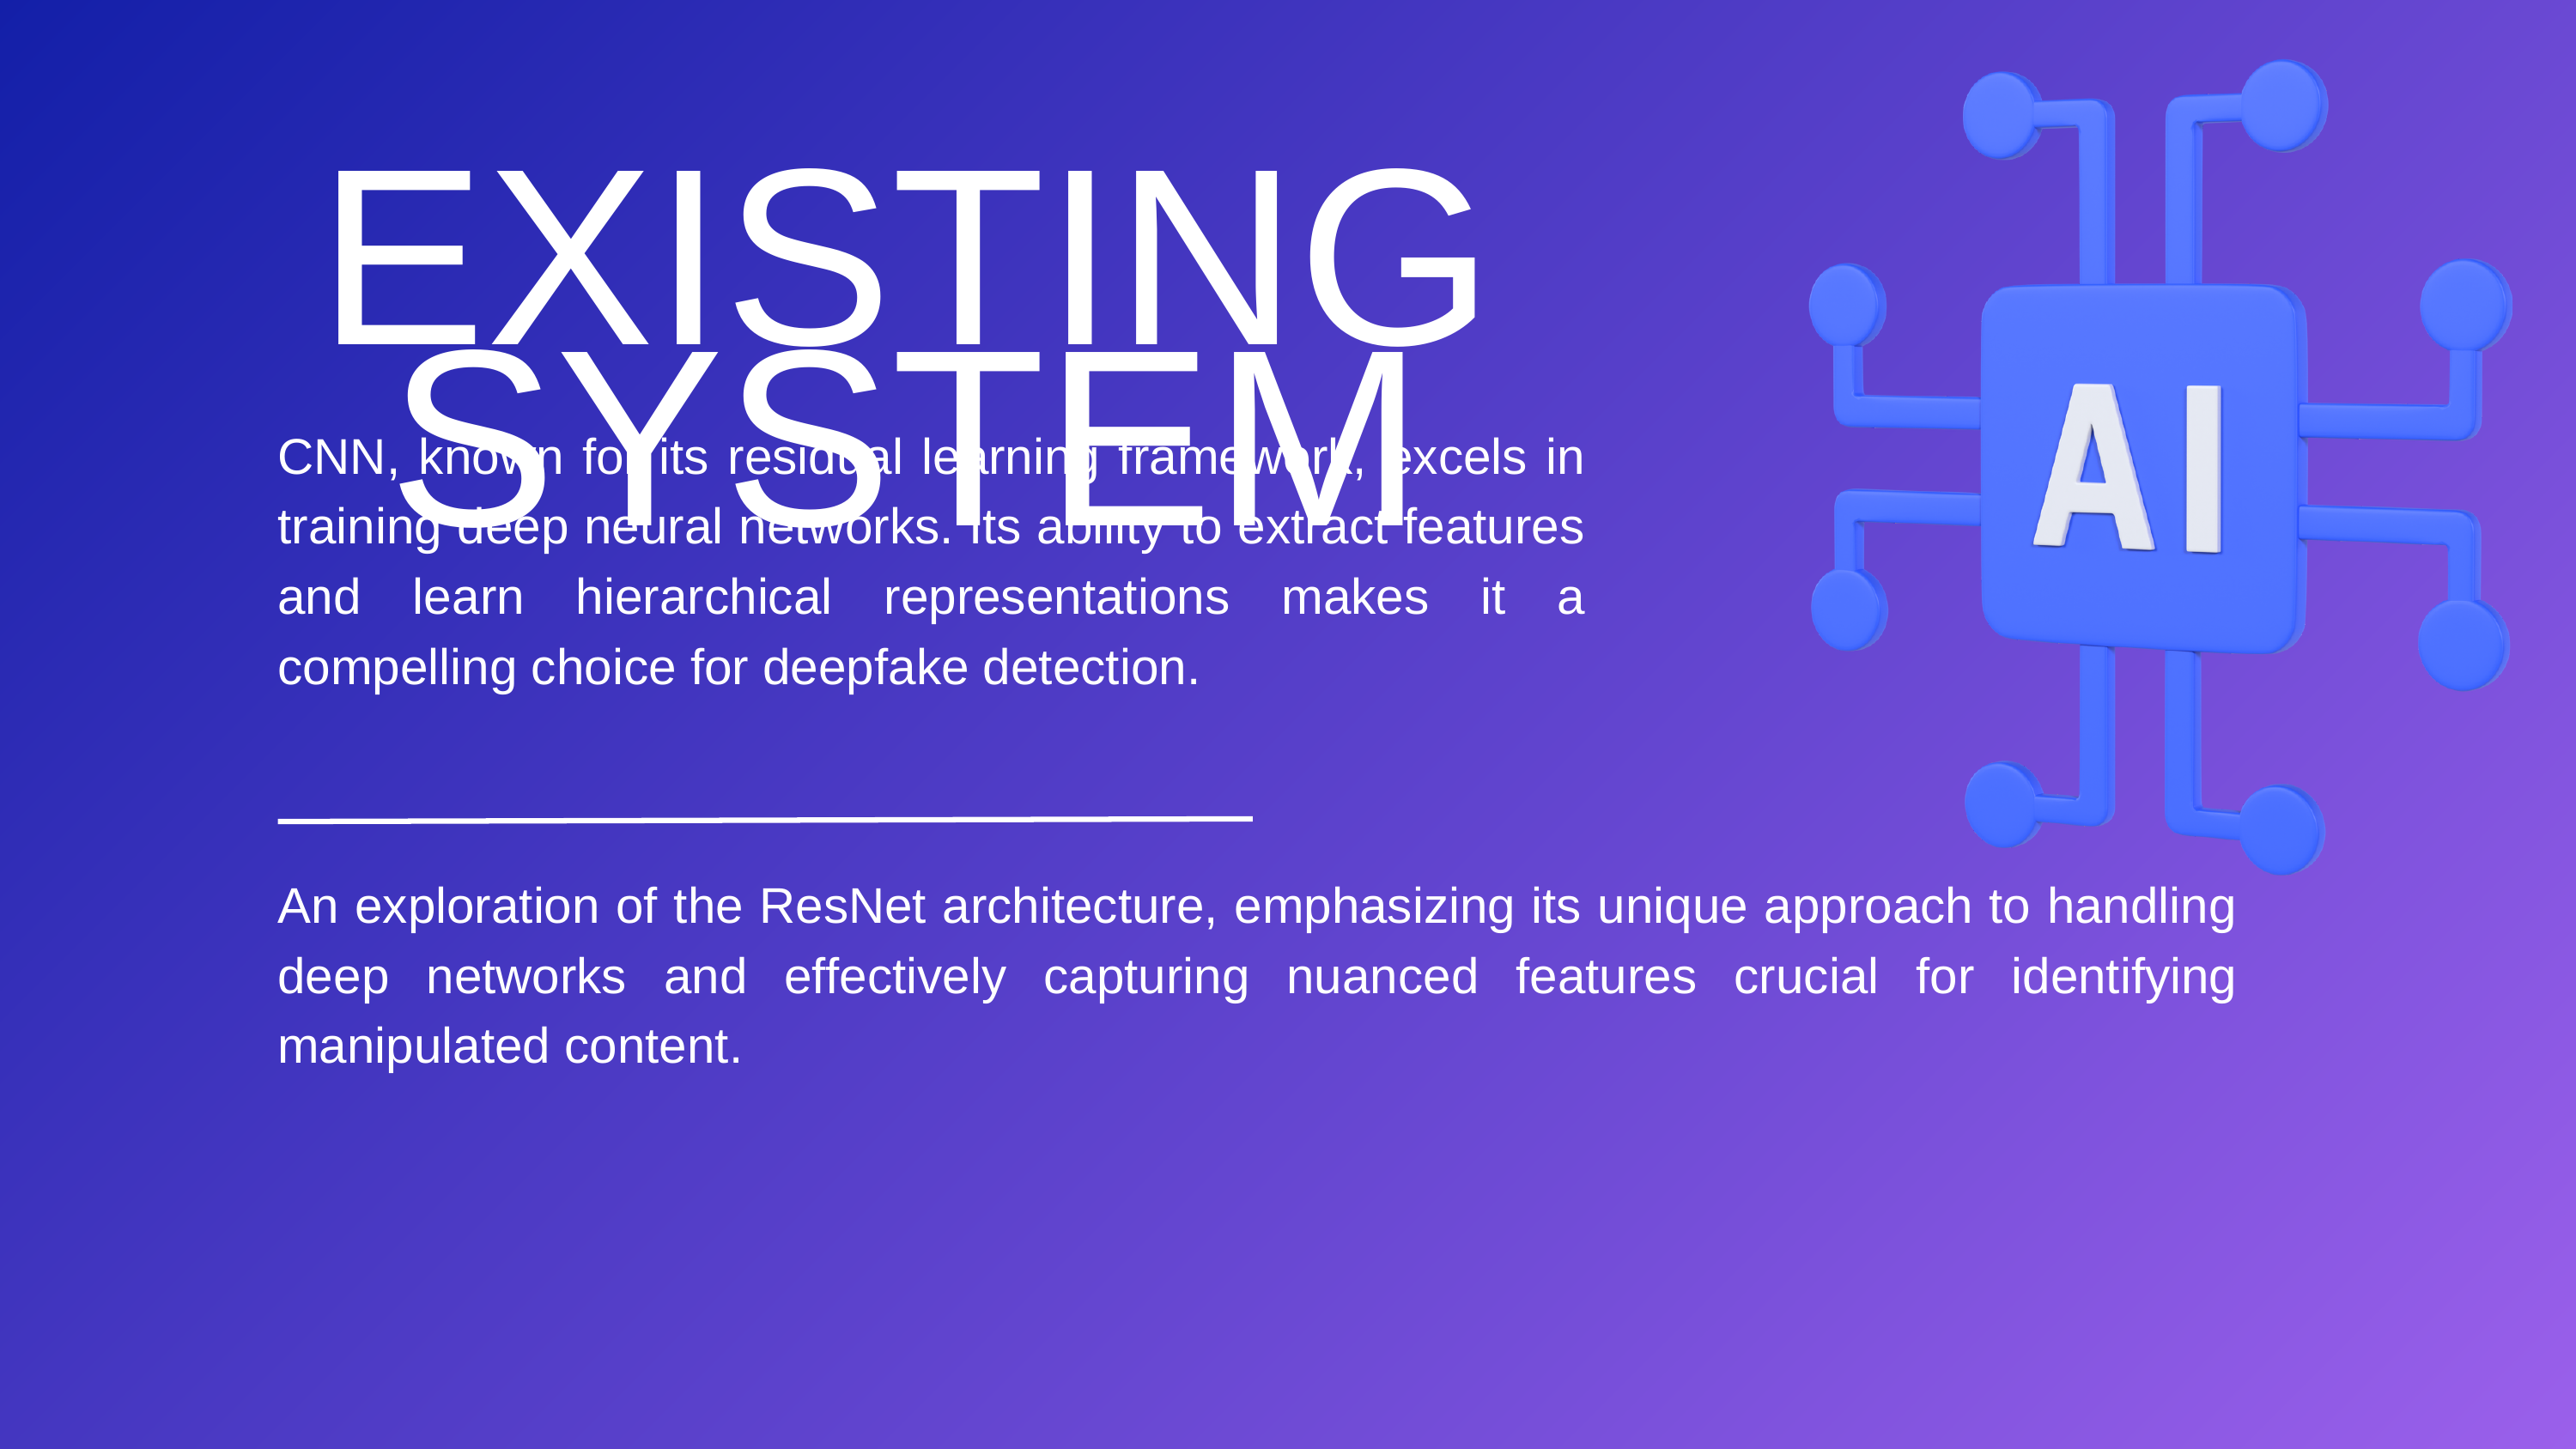

EXISTING SYSTEM
CNN, known for its residual learning framework, excels in training deep neural networks. Its ability to extract features and learn hierarchical representations makes it a compelling choice for deepfake detection.

An exploration of the ResNet architecture, emphasizing its unique approach to handling deep networks and effectively capturing nuanced features crucial for identifying manipulated content.